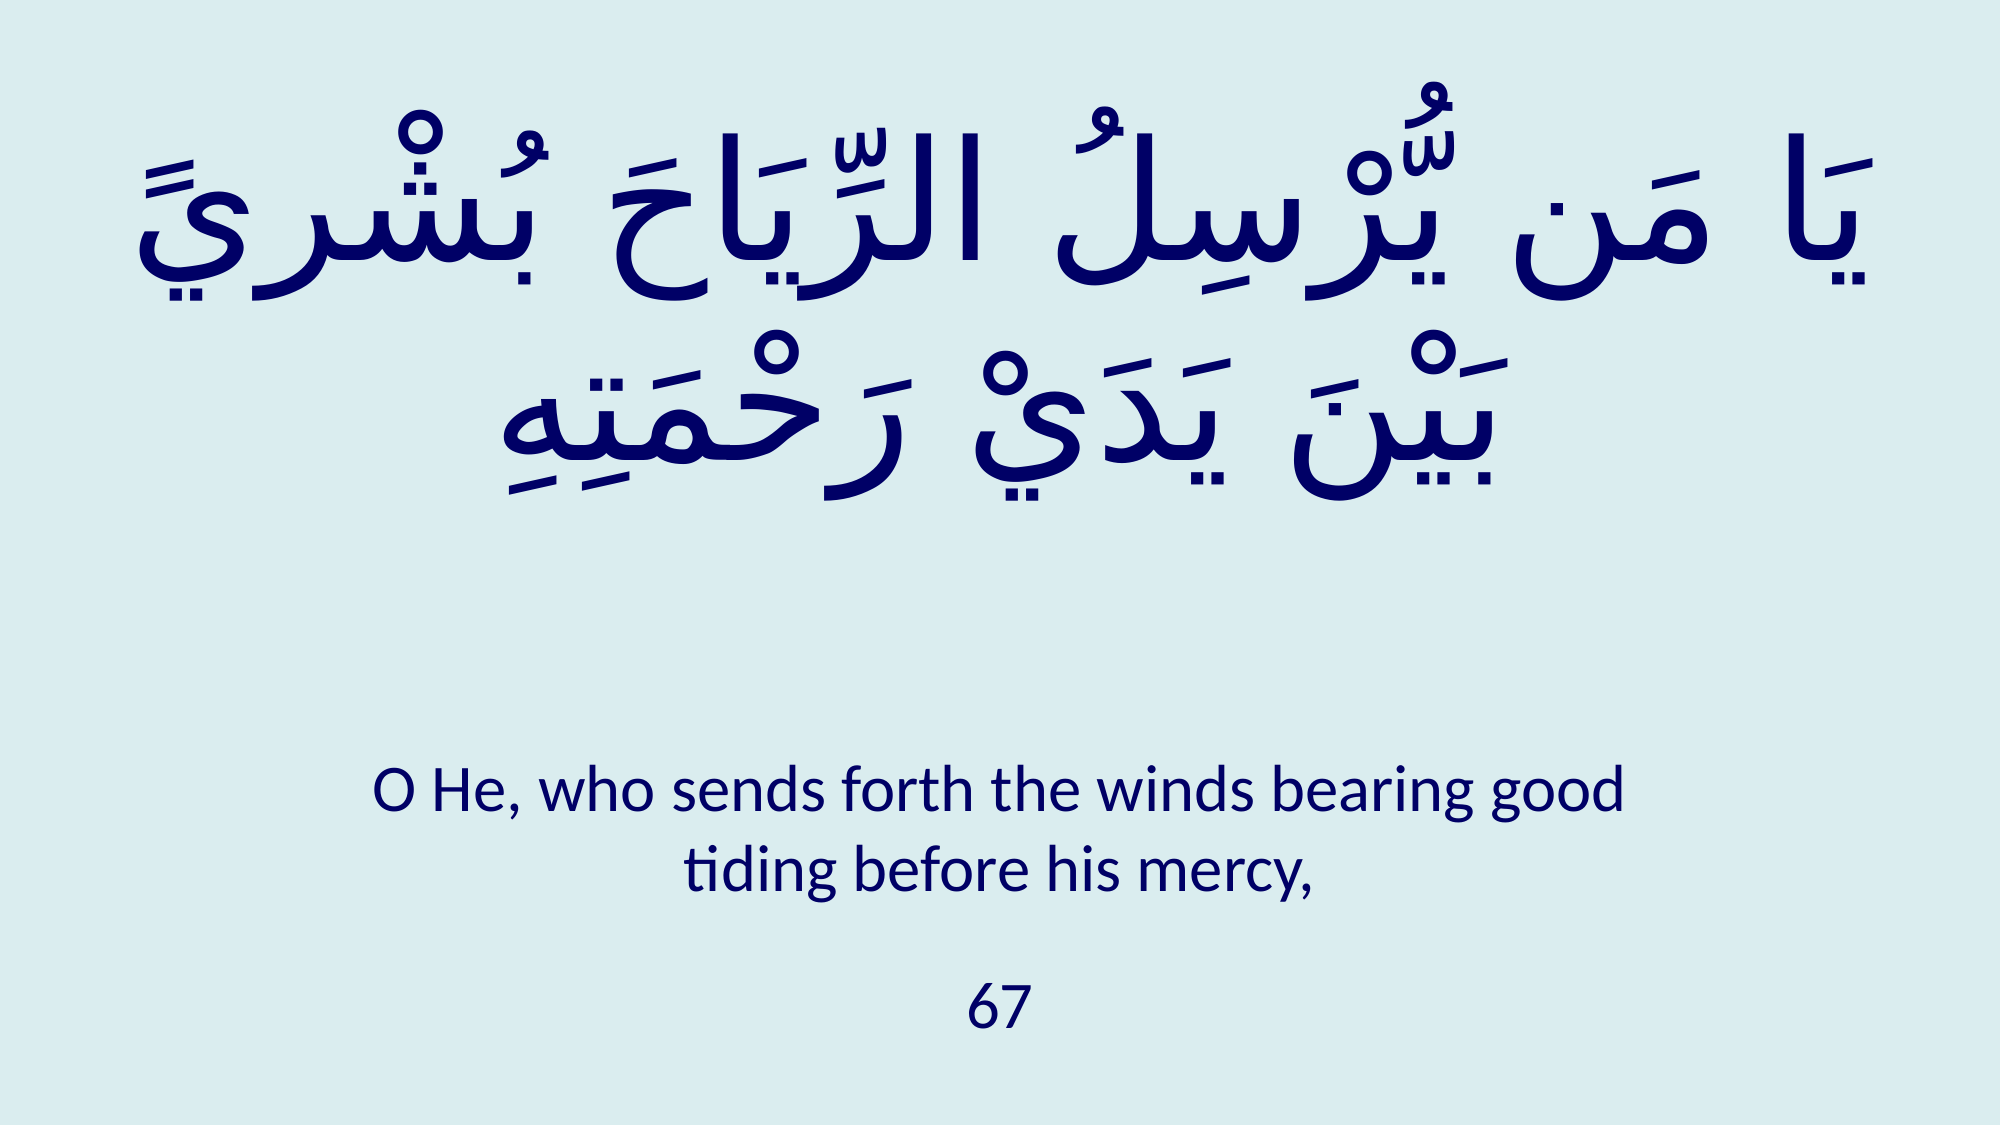

# يَا مَن يُّرْسِلُ الرِّيَاحَ بُشْريً بَيْنَ يَدَيْ رَحْمَتِهِ
O He, who sends forth the winds bearing good tiding before his mercy,
67